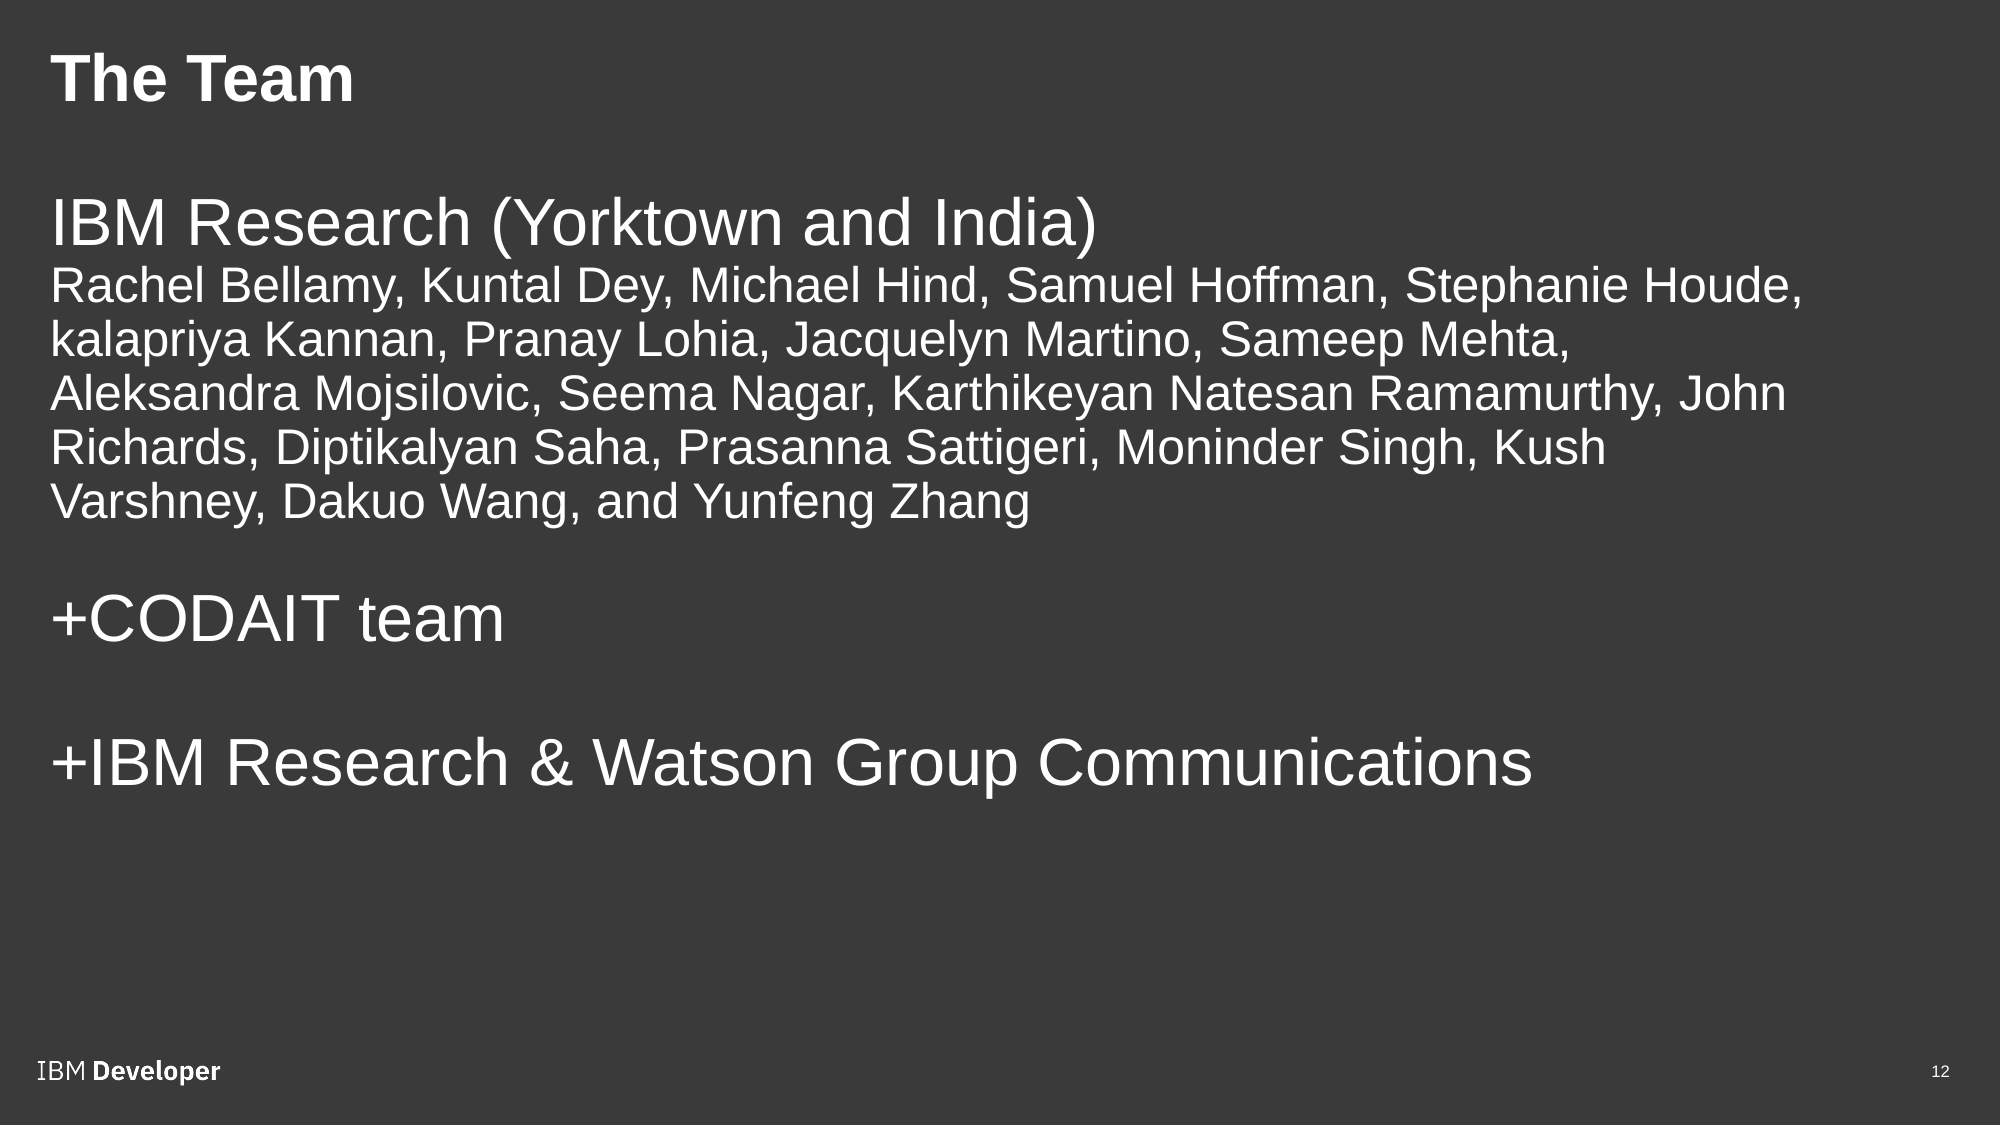

# The Team IBM Research (Yorktown and India) Rachel Bellamy, Kuntal Dey, Michael Hind, Samuel Hoffman, Stephanie Houde, kalapriya Kannan, Pranay Lohia, Jacquelyn Martino, Sameep Mehta, Aleksandra Mojsilovic, Seema Nagar, Karthikeyan Natesan Ramamurthy, John Richards, Diptikalyan Saha, Prasanna Sattigeri, Moninder Singh, Kush Varshney, Dakuo Wang, and Yunfeng Zhang +CODAIT team +IBM Research & Watson Group Communications
12